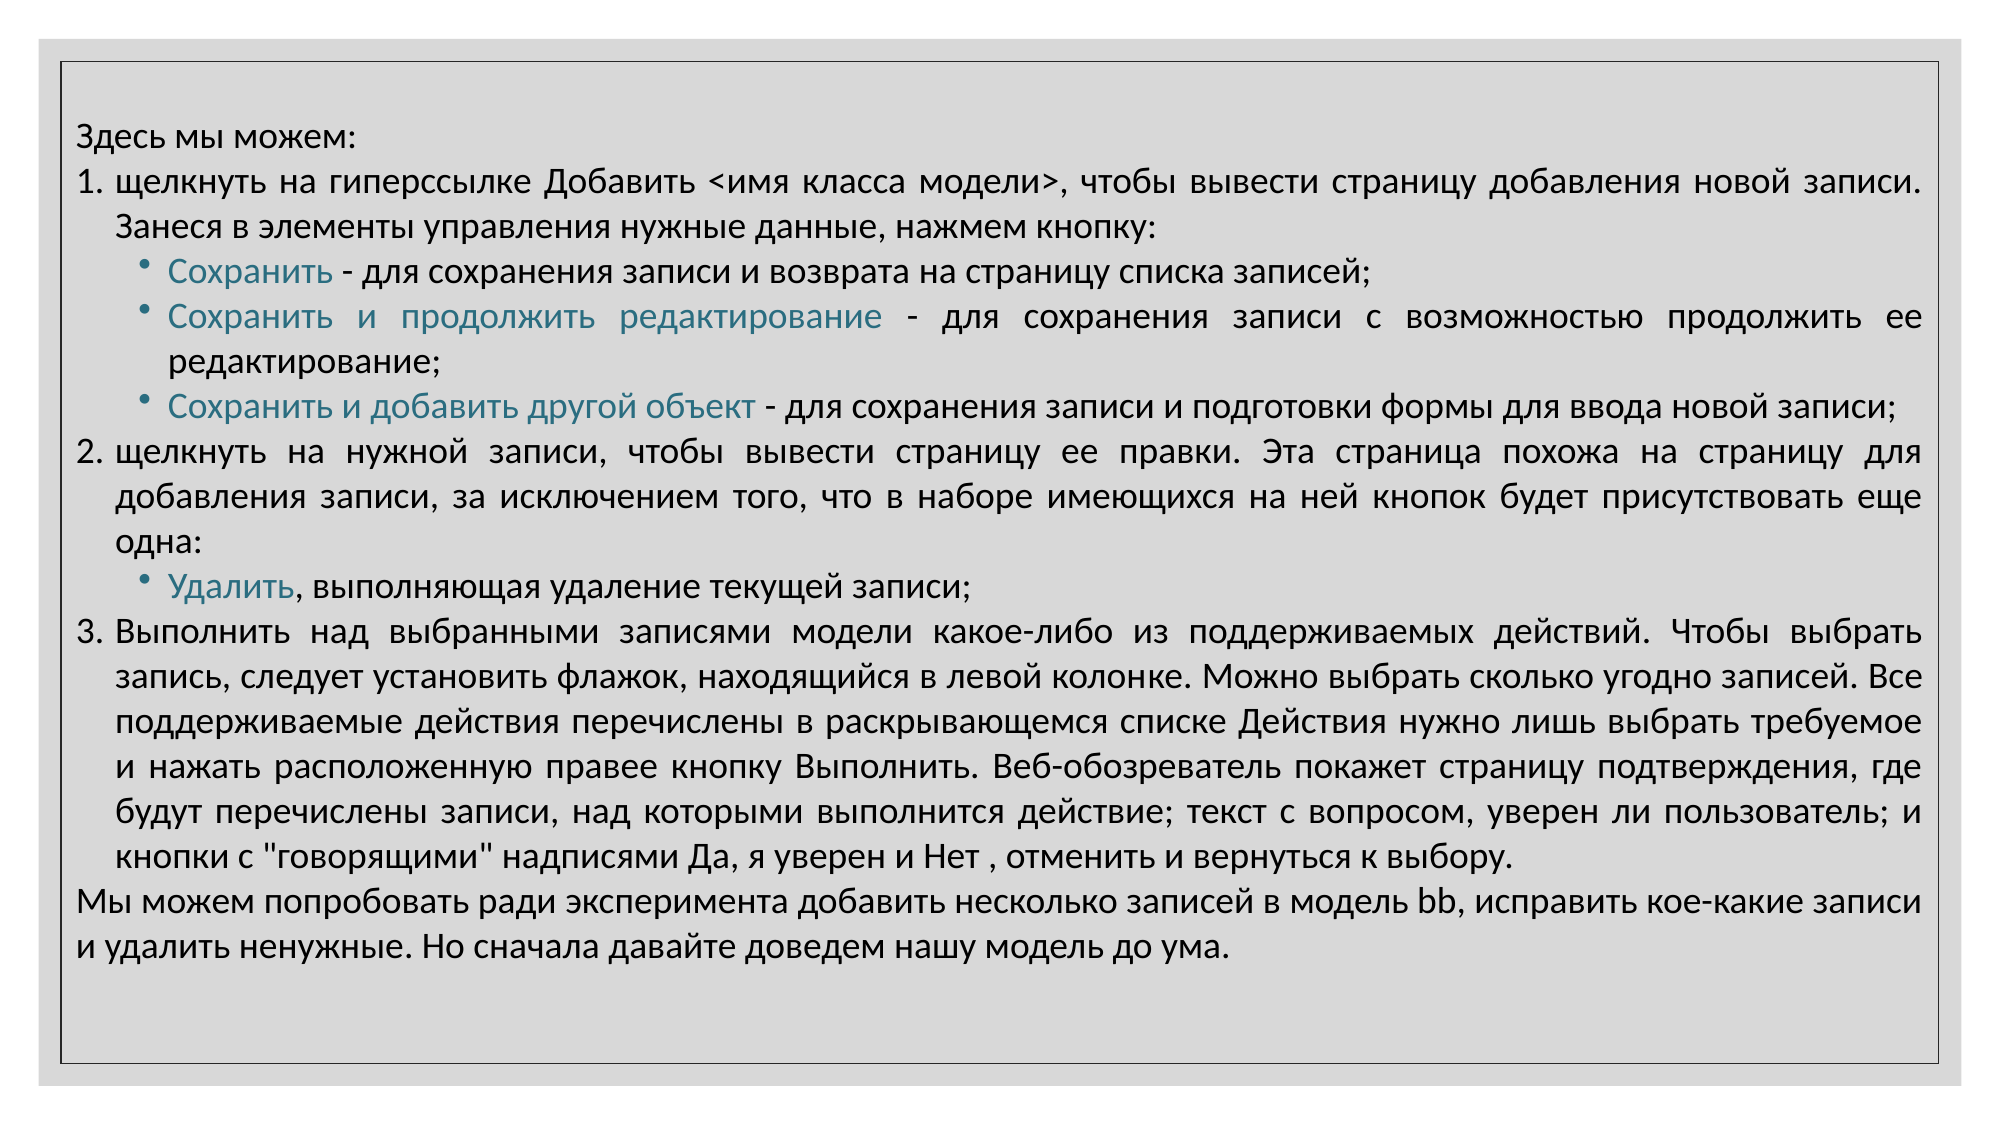

Здесь мы можем:
щелкнуть на гиперссылке Добавить <имя класса модели>, чтобы вывести страницу добавления новой записи. Занеся в элементы управления нужные данные, нажмем кнопку:
Сохранить - для сохранения записи и возврата на страницу списка записей;
Сохранить и продолжить редактирование - для сохранения записи с возможностью продолжить ее редактирование;
Сохранить и добавить другой объект - для сохранения записи и подготовки формы для ввода новой записи;
щелкнуть на нужной записи, чтобы вывести страницу ее правки. Эта страница похожа на страницу для добавления записи, за исключением того, что в наборе имеющихся на ней кнопок будет присутствовать еще одна:
Удалить, выполняющая удаление текущей записи;
Выполнить над выбранными записями модели какое-либо из поддерживаемых действий. Чтобы выбрать запись, следует установить флажок, находящийся в левой колон­ке. Можно выбрать сколько угодно записей. Все поддерживаемые действия перечислены в раскрывающемся списке Действия нужно лишь выбрать требуемое и нажать расположенную правее кнопку Выполнить. Веб-обозреватель покажет страницу подтверждения, где будут перечислены записи, над которыми выполнится действие; текст с вопросом, уверен ли пользователь; и кнопки с "говорящими" надписями Да, я уверен и Нет , отменить и вернуться к выбору.
Мы можем попробовать ради эксперимента добавить несколько записей в модель bb, исправить кое-какие записи и удалить ненужные. Но сначала давайте доведем нашу модель до ума.